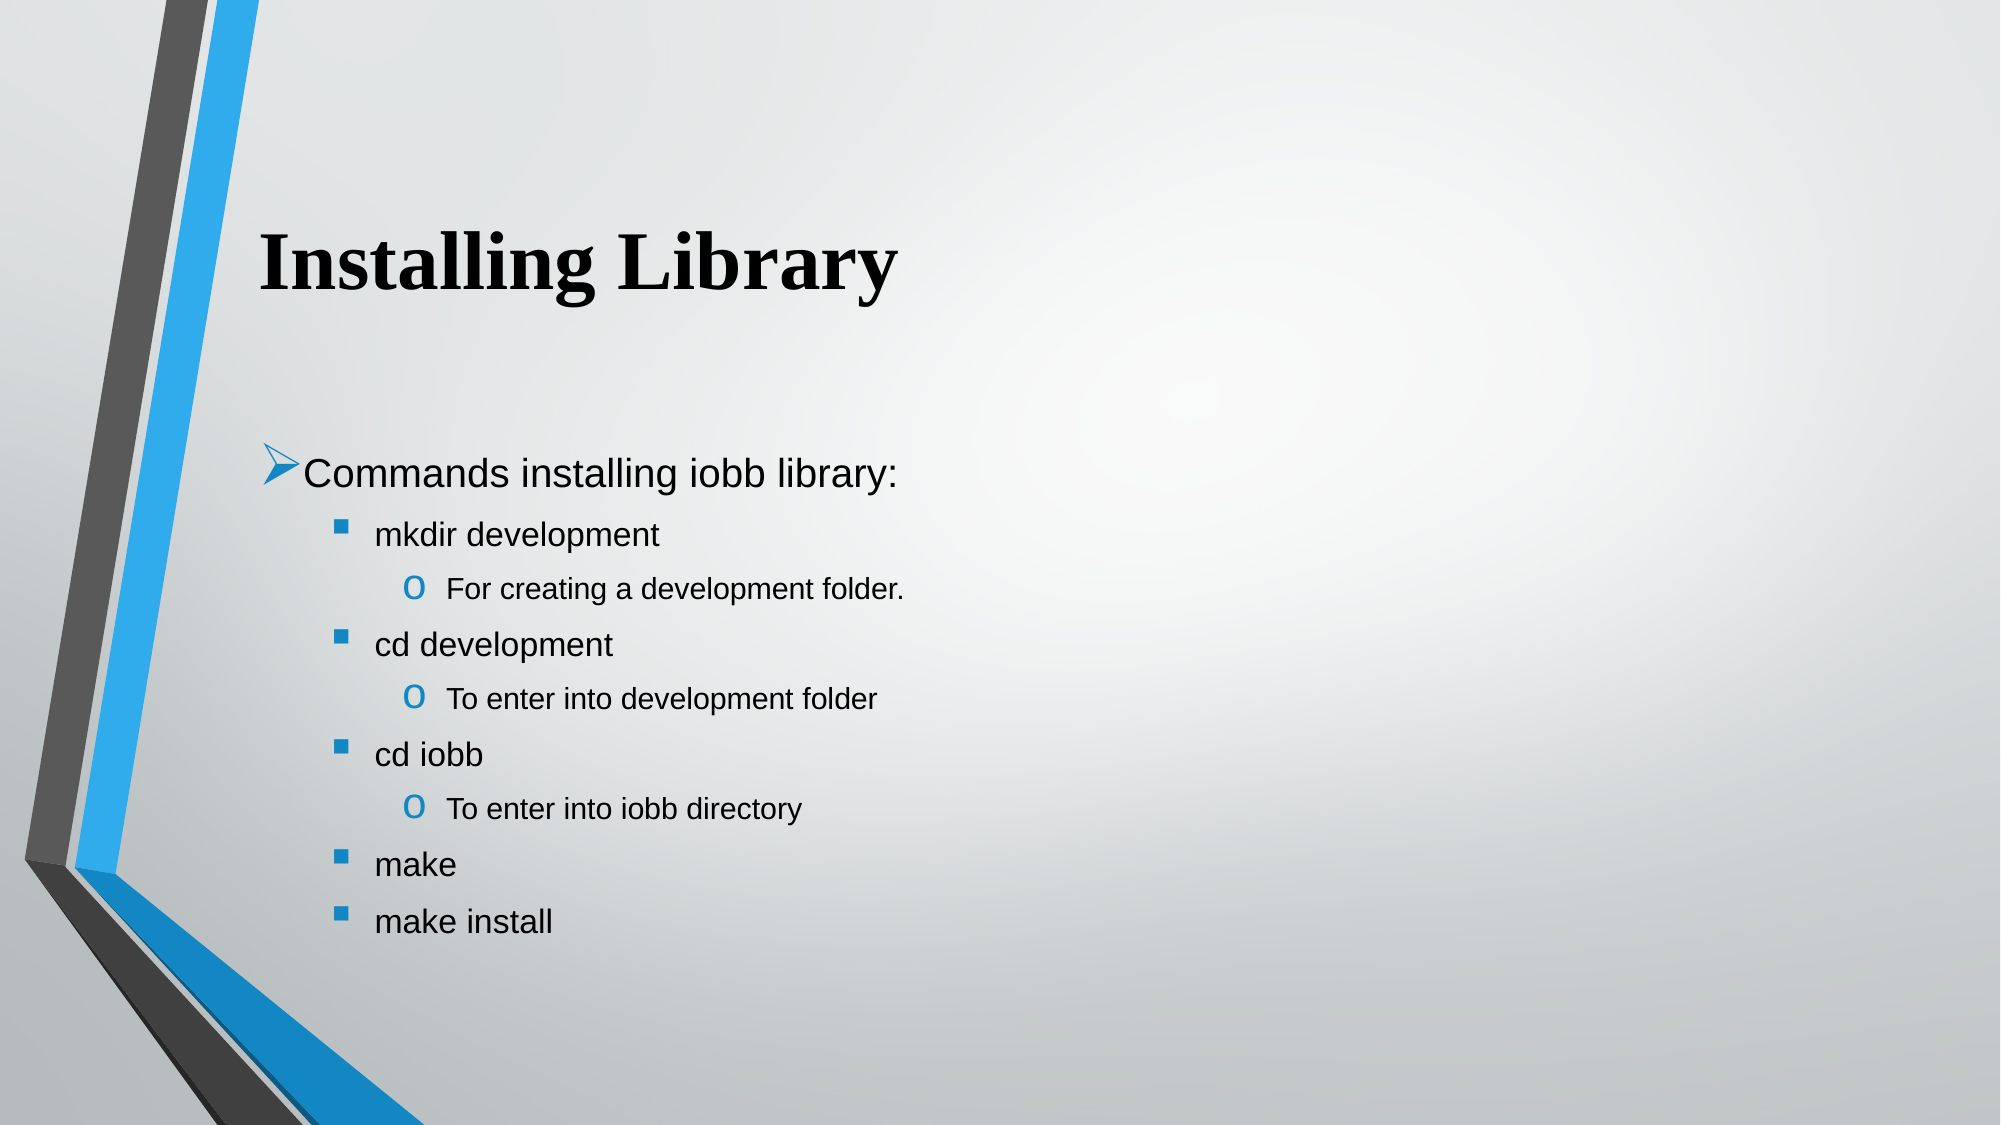

# Installing Library
Commands installing iobb library:
mkdir development
For creating a development folder.
cd development
To enter into development folder
cd iobb
To enter into iobb directory
make
make install